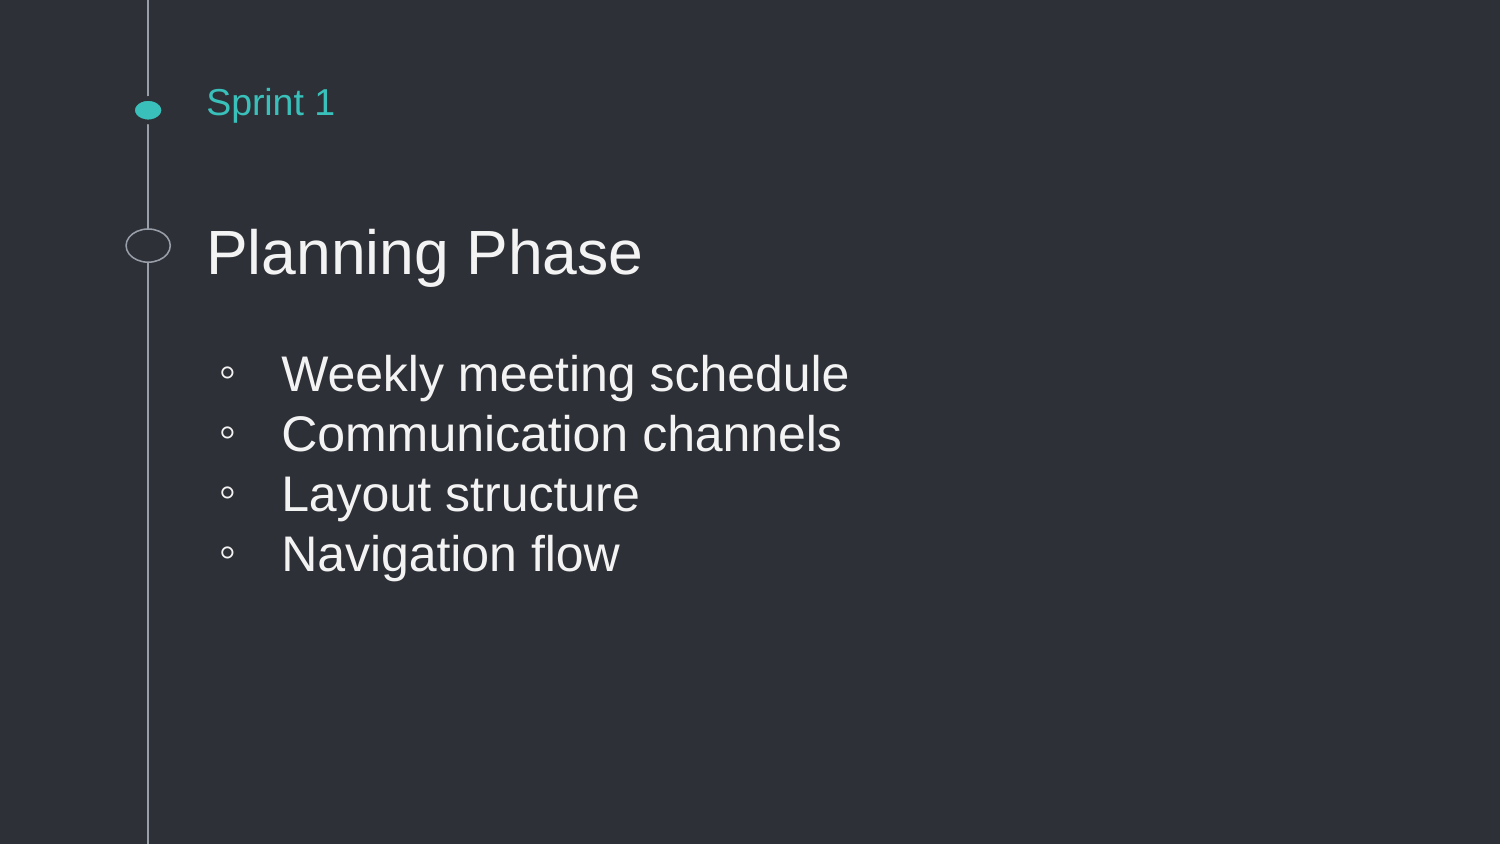

# Sprint 1
Planning Phase

Weekly meeting schedule
Communication channels
Layout structure
Navigation flow